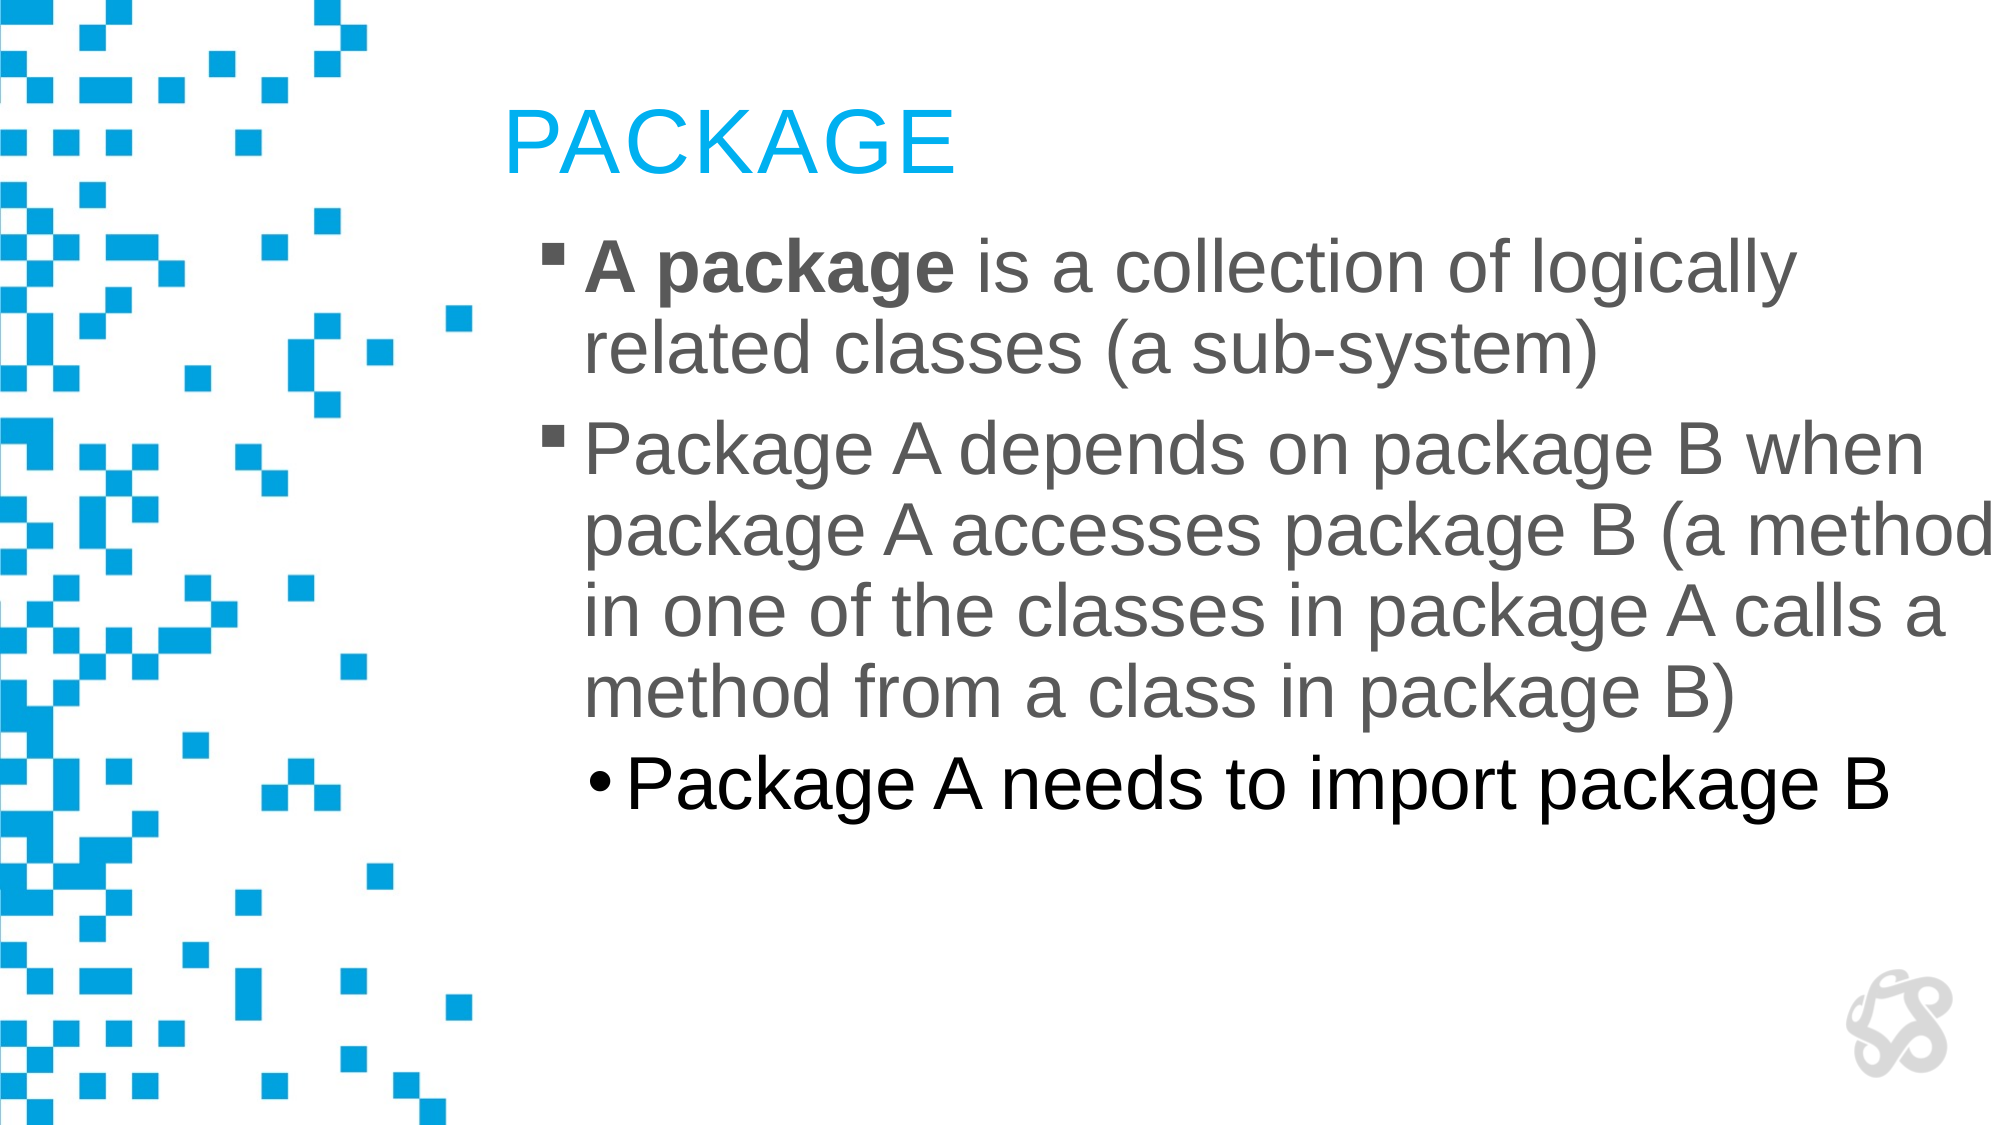

# Package
A package is a collection of logically related classes (a sub-system)
Package A depends on package B when package A accesses package B (a method in one of the classes in package A calls a method from a class in package B)
Package A needs to import package B